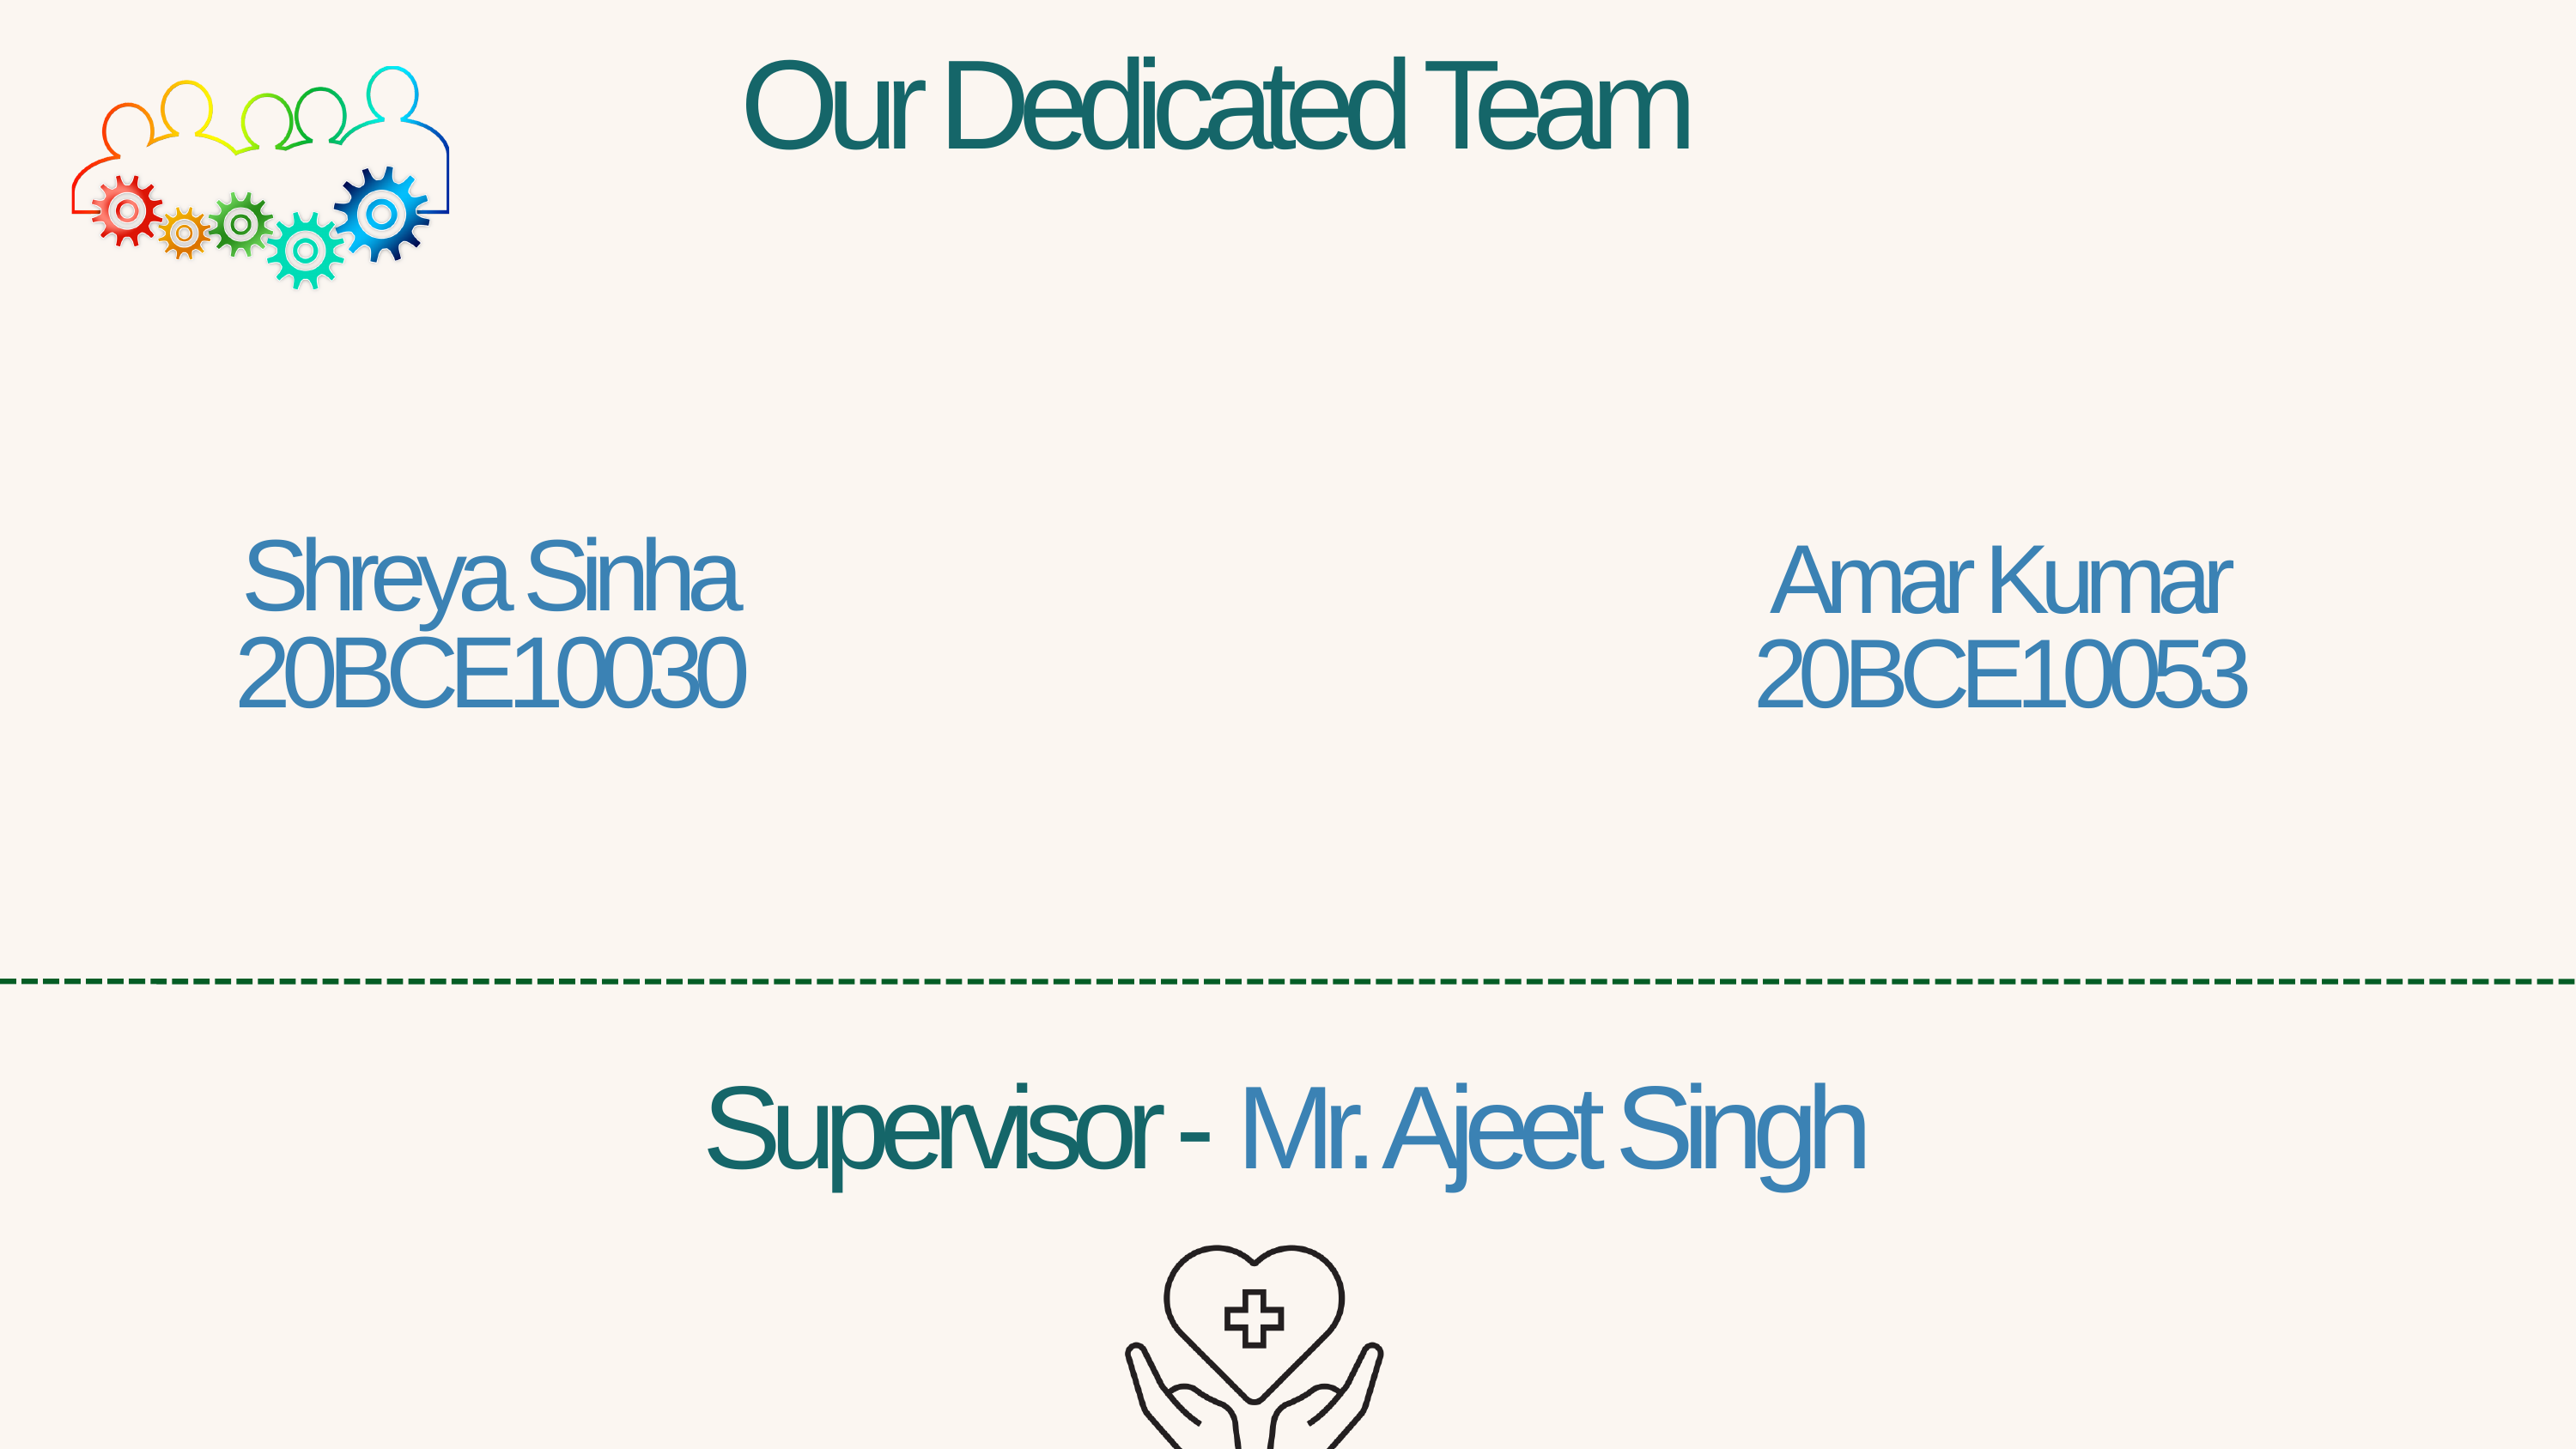

Our Dedicated Team

Shreya Sinha
20BCE10030
Amar Kumar
20BCE10053

Supervisor - Mr. Ajeet Singh